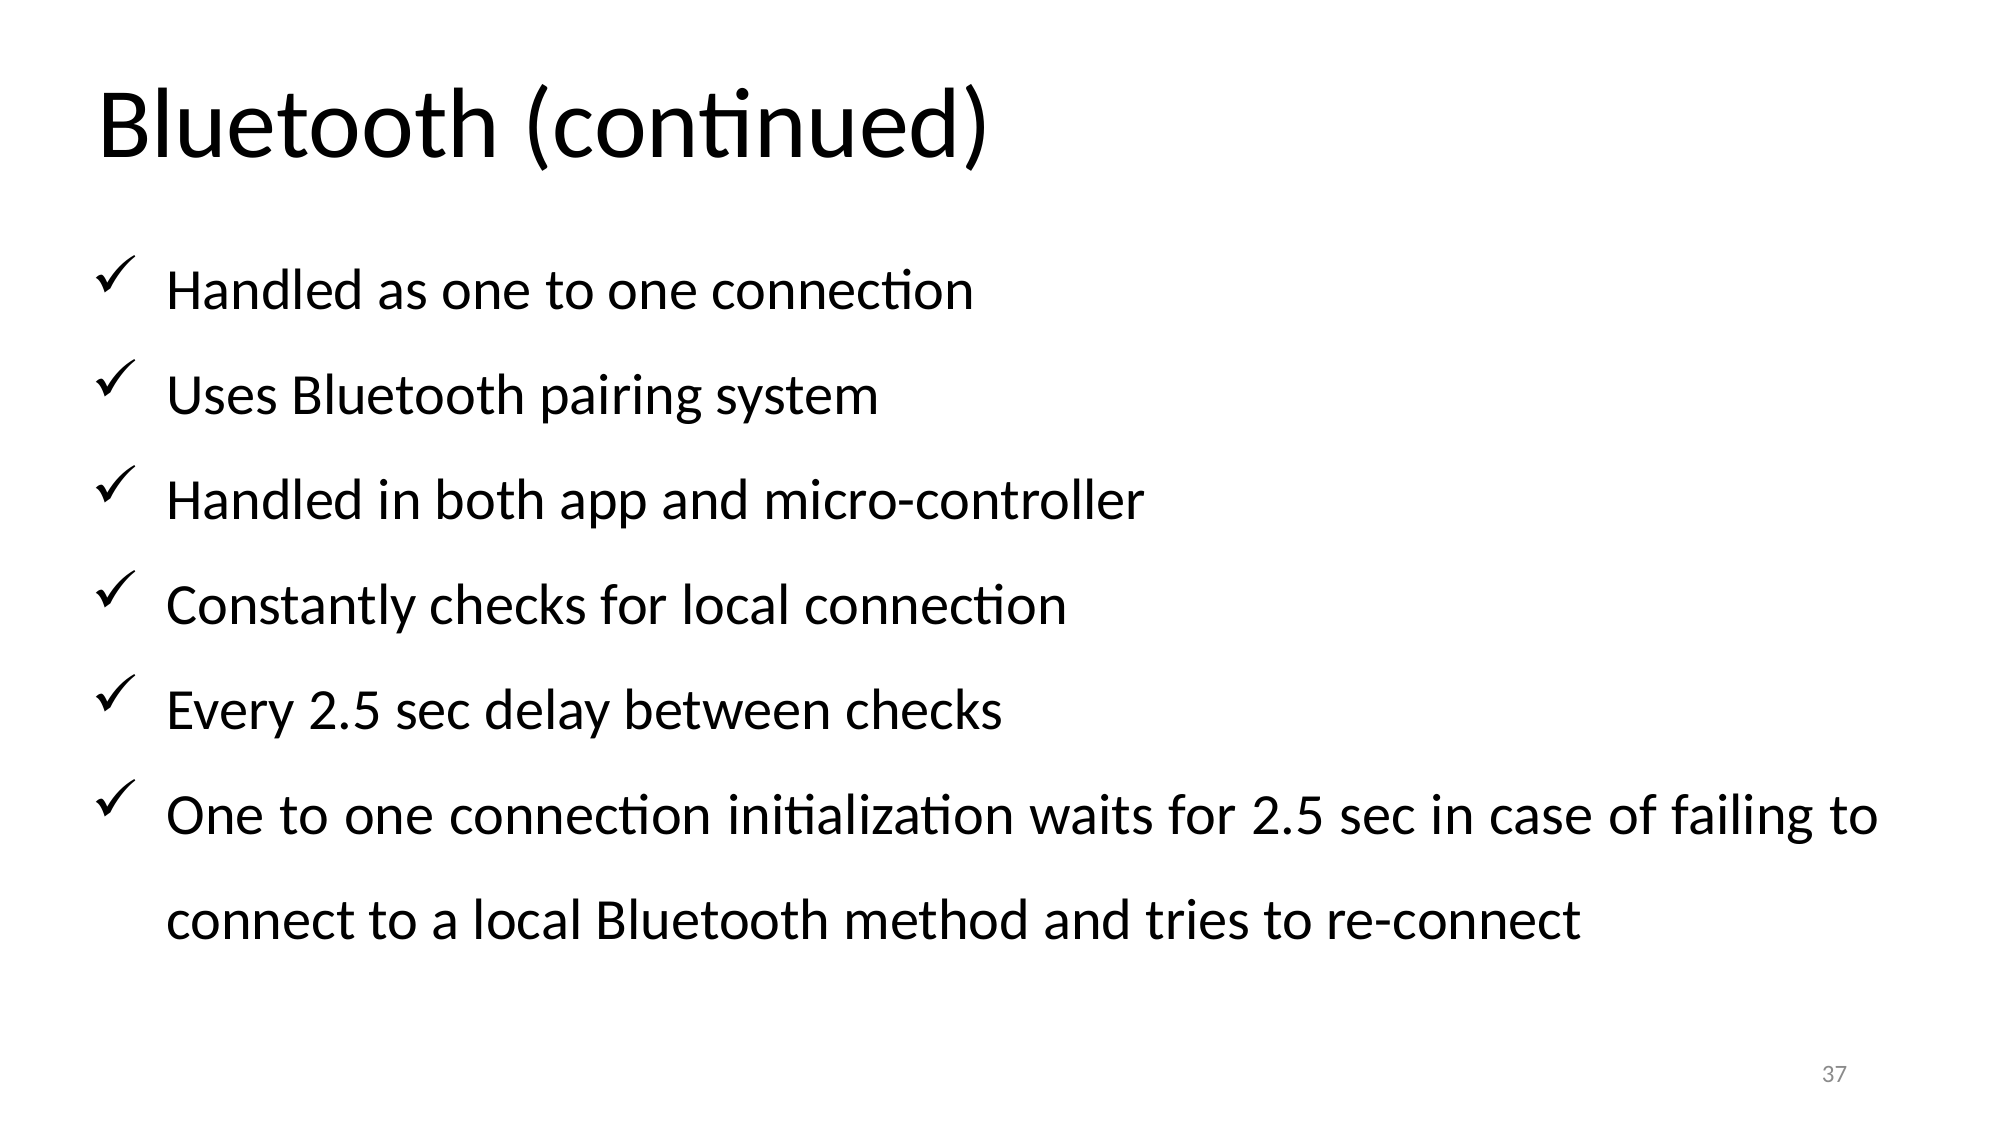

Bluetooth (continued)
Handled as one to one connection
Uses Bluetooth pairing system
Handled in both app and micro-controller
Constantly checks for local connection
Every 2.5 sec delay between checks
One to one connection initialization waits for 2.5 sec in case of failing to connect to a local Bluetooth method and tries to re-connect
37